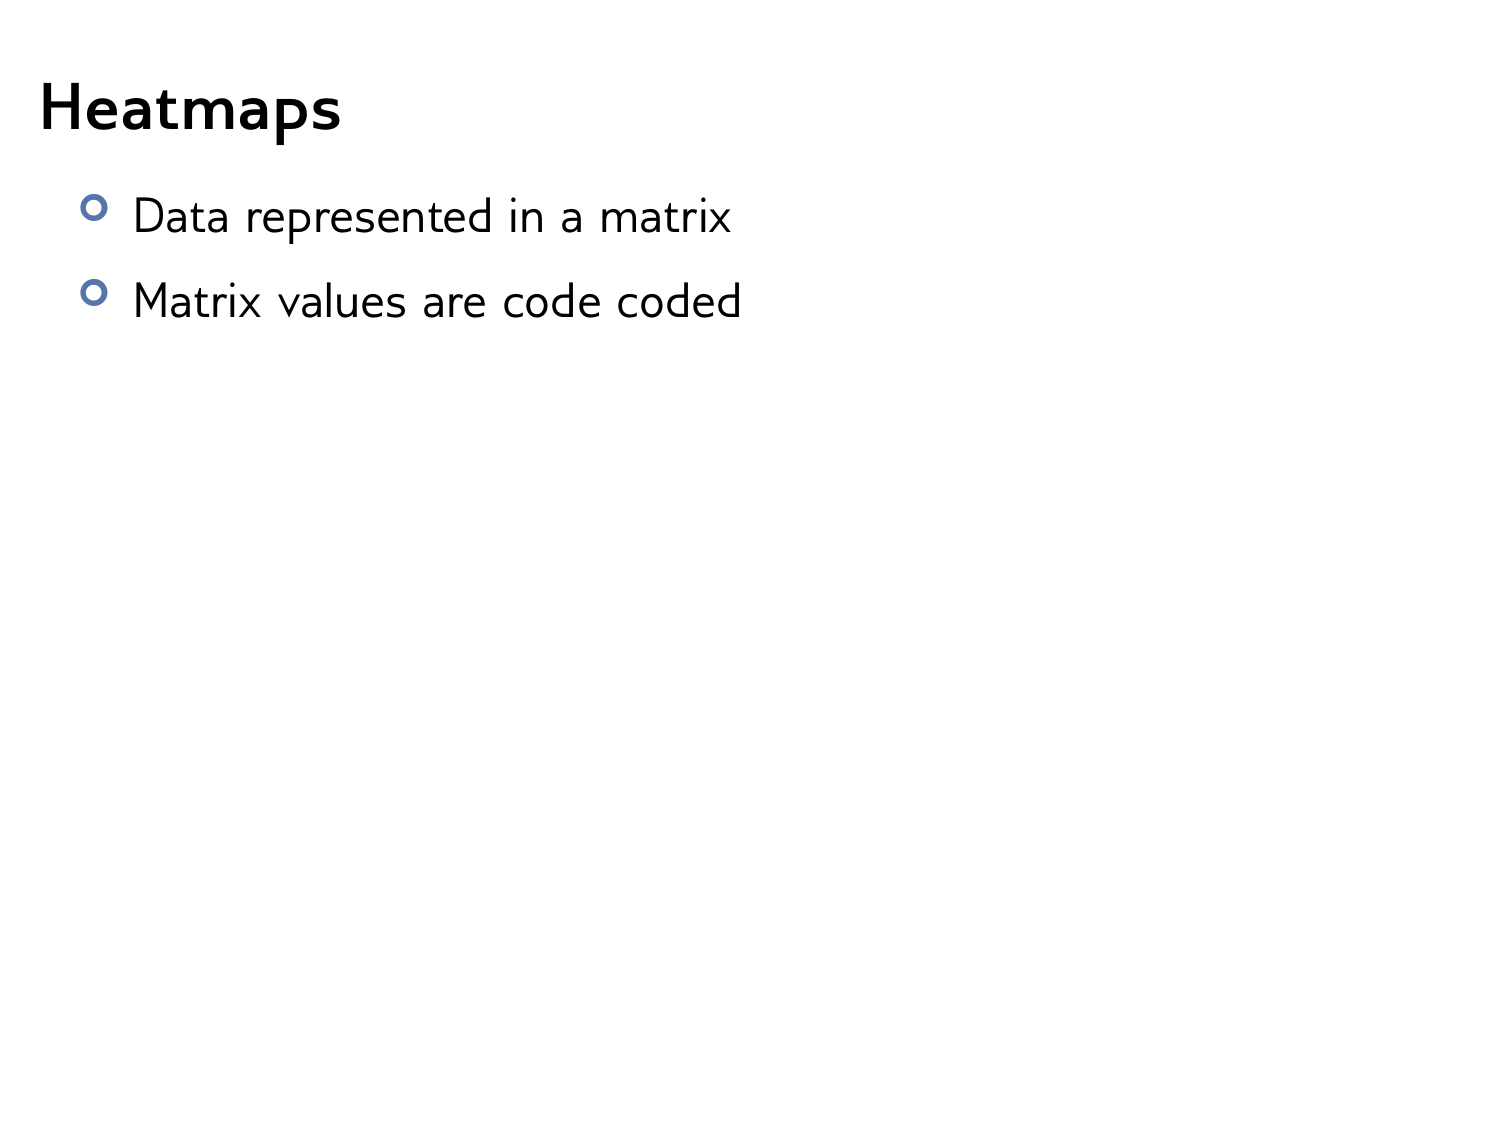

# Heatmaps
Data represented in a matrix
Matrix values are code coded